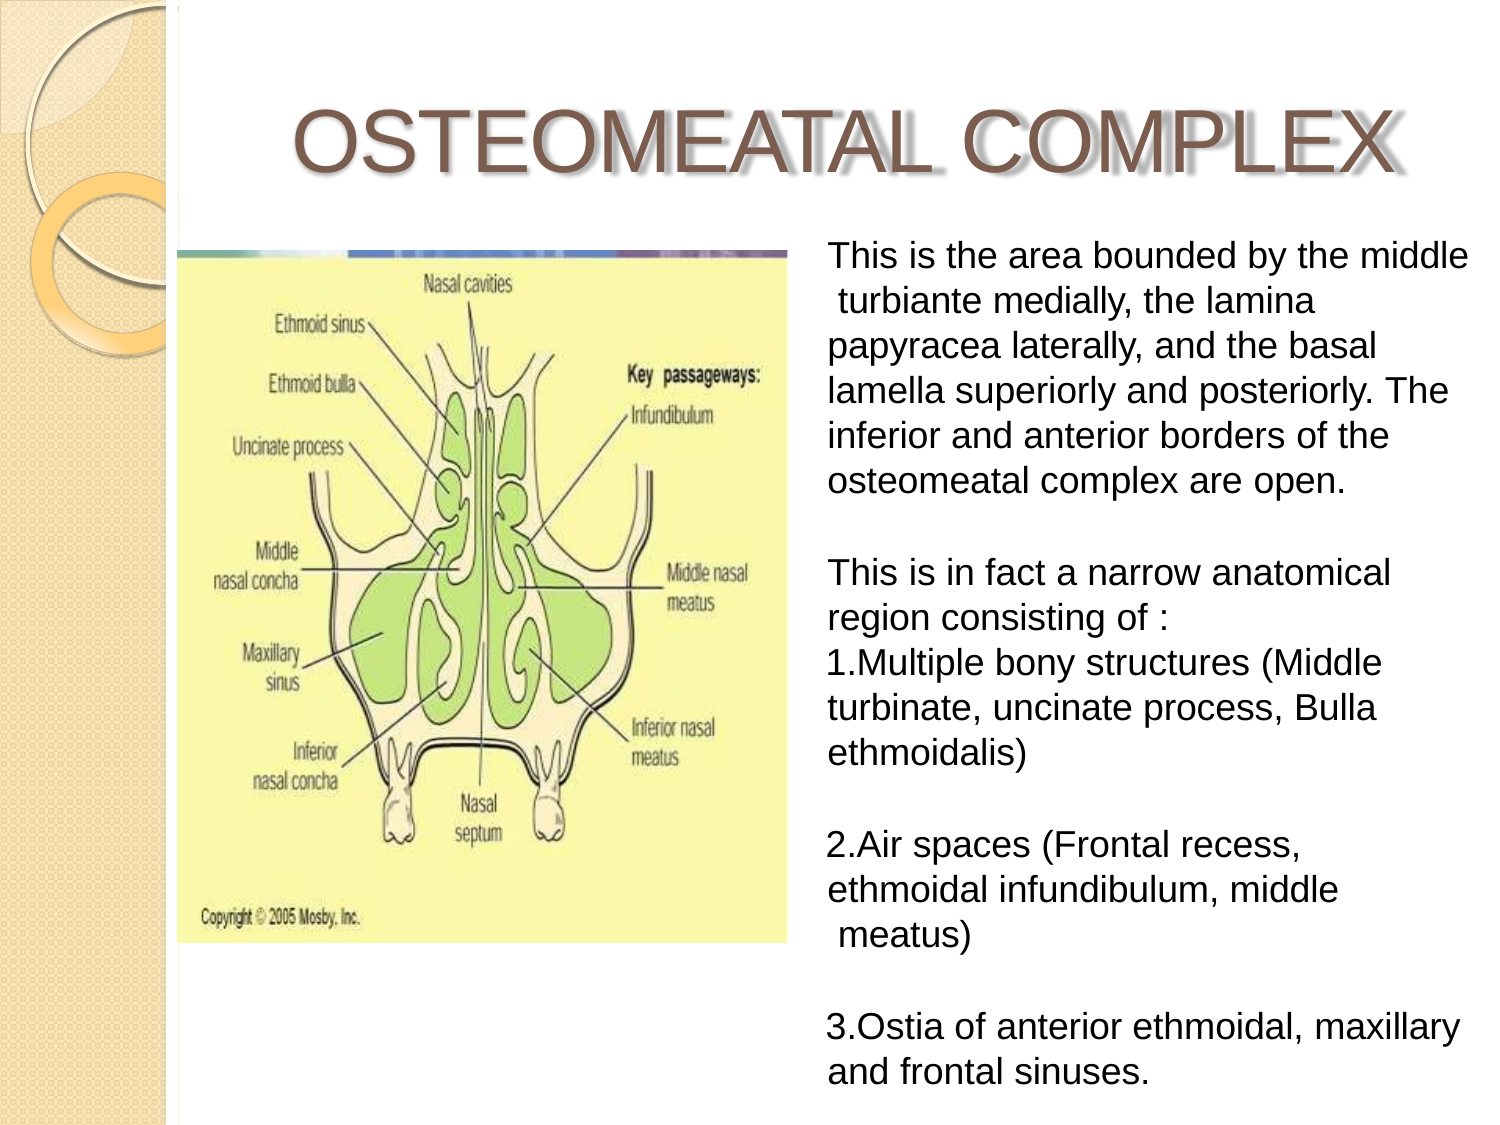

# OSTEOMEATAL COMPLEX
This is the area bounded by the middle  turbiante medially, the lamina  papyracea laterally, and the basal  lamella superiorly and posteriorly. The  inferior and anterior borders of the  osteomeatal complex are open.

This is in fact a narrow anatomical
region consisting of :
Multiple bony structures (Middle  turbinate, uncinate process, Bulla  ethmoidalis)

Air spaces (Frontal recess,  ethmoidal infundibulum, middle  meatus)

Ostia of anterior ethmoidal, maxillary  and frontal sinuses.